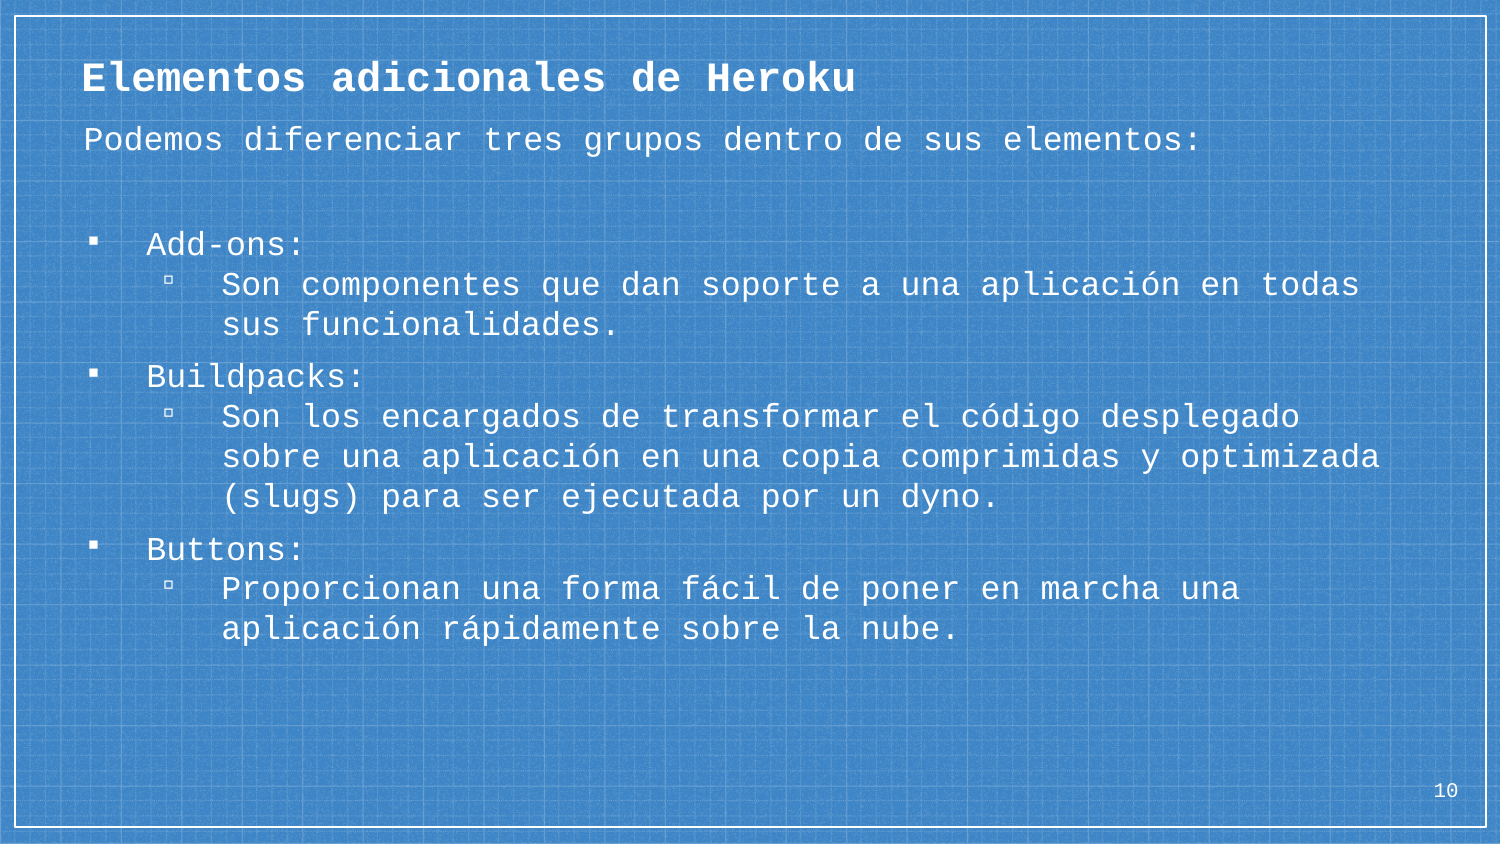

# Elementos adicionales de Heroku
Podemos diferenciar tres grupos dentro de sus elementos:

Add-ons:
Son componentes que dan soporte a una aplicación en todas sus funcionalidades.
Buildpacks:
Son los encargados de transformar el código desplegado sobre una aplicación en una copia comprimidas y optimizada (slugs) para ser ejecutada por un dyno.
Buttons:
Proporcionan una forma fácil de poner en marcha una aplicación rápidamente sobre la nube.
10